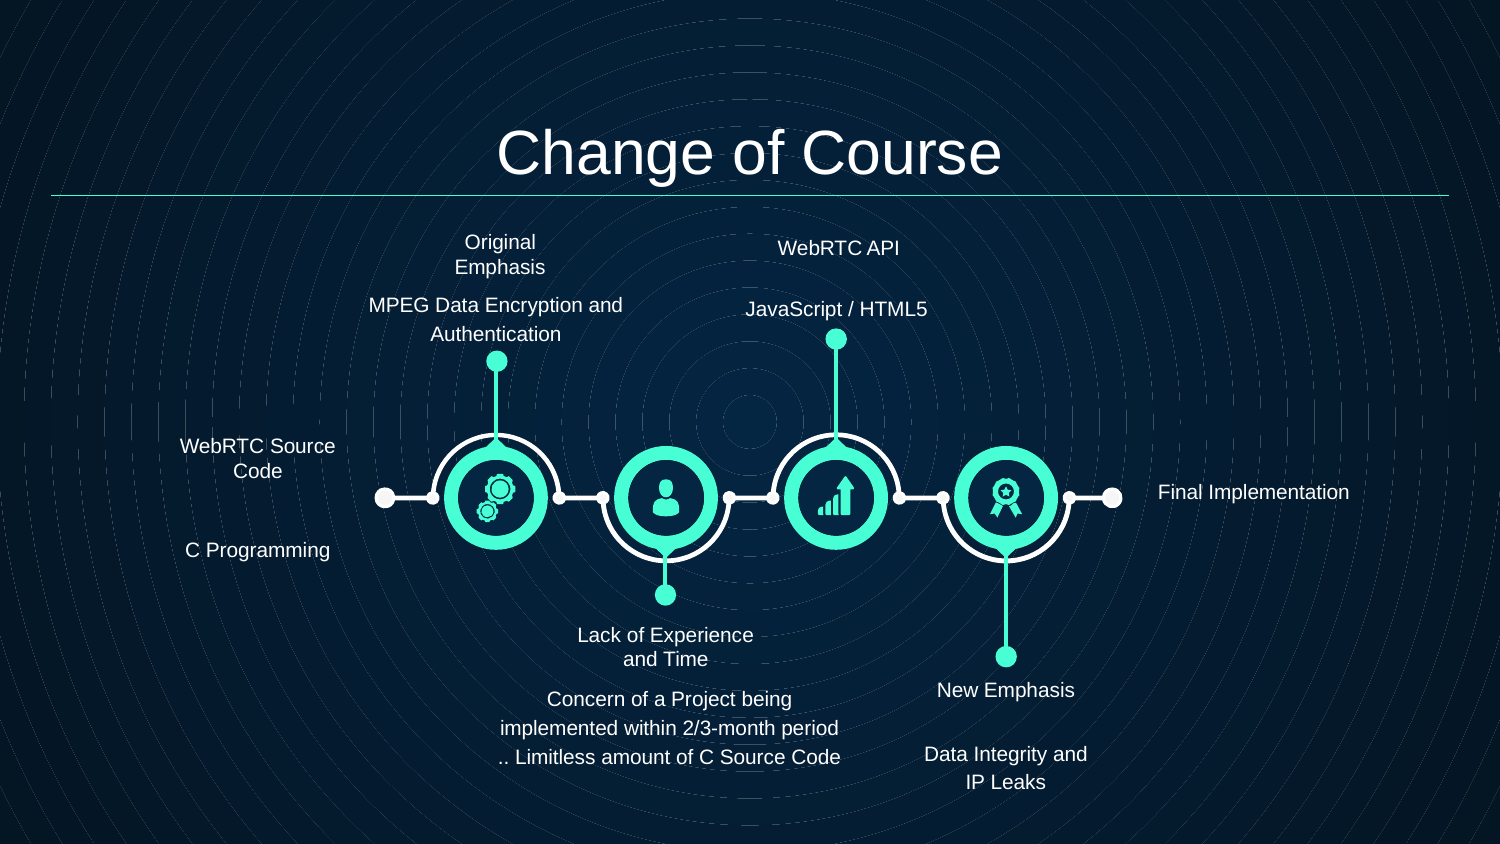

# Change of Course
Original Emphasis
WebRTC API
JavaScript / HTML5
MPEG Data Encryption and Authentication

WebRTC Source Code

Final Implementation

C Programming

Lack of Experience and Time

New Emphasis
Concern of a Project being implemented within 2/3-month period .. Limitless amount of C Source Code
Data Integrity and IP Leaks